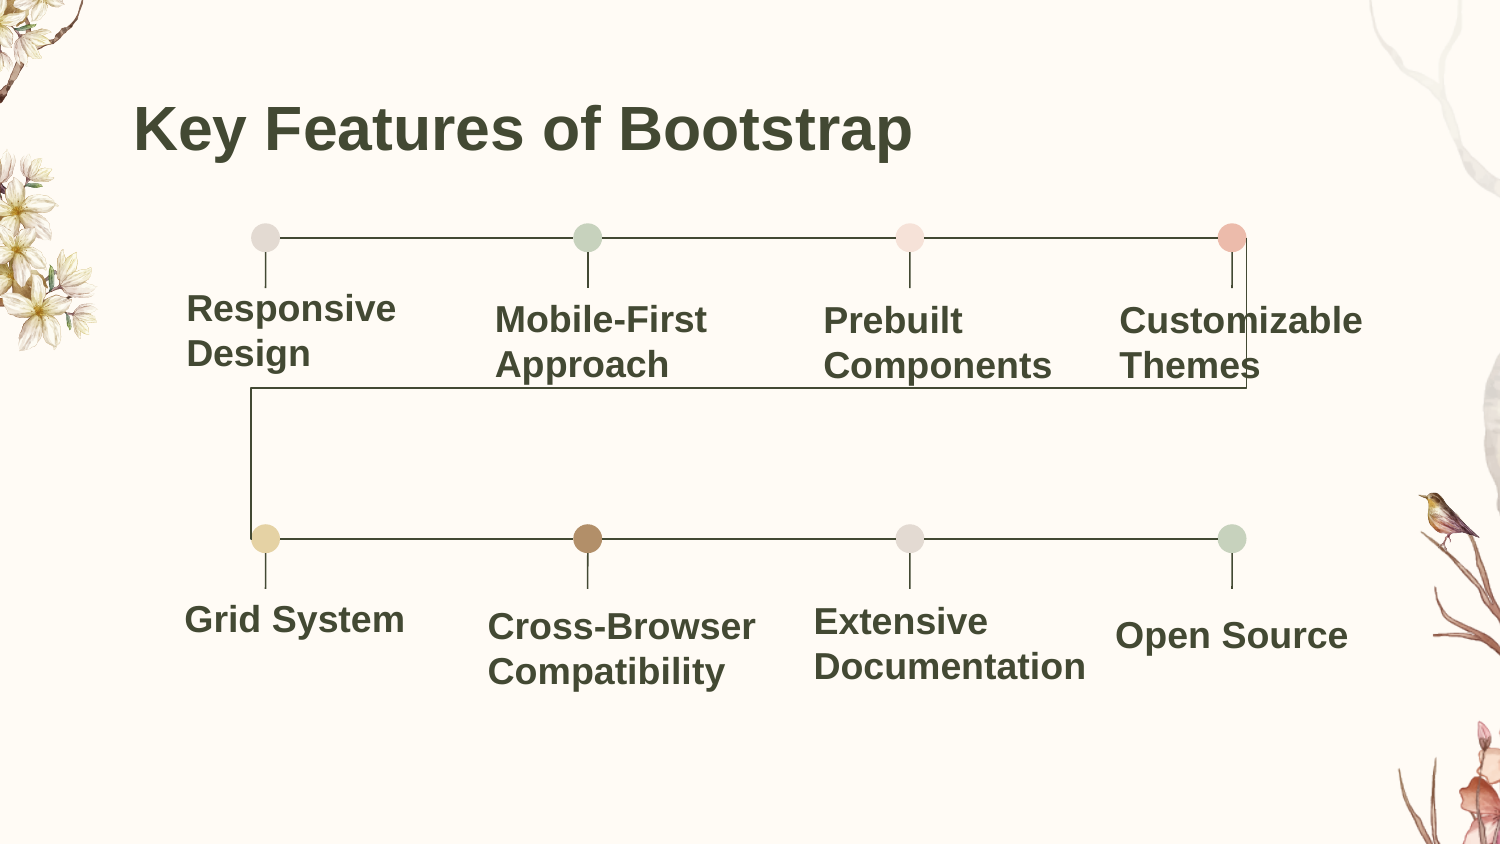

# Key Features of Bootstrap

Responsive Design

Mobile-First Approach

Prebuilt Components

Customizable Themes

Grid System

Extensive Documentation

Open Source
Cross-Browser Compatibility